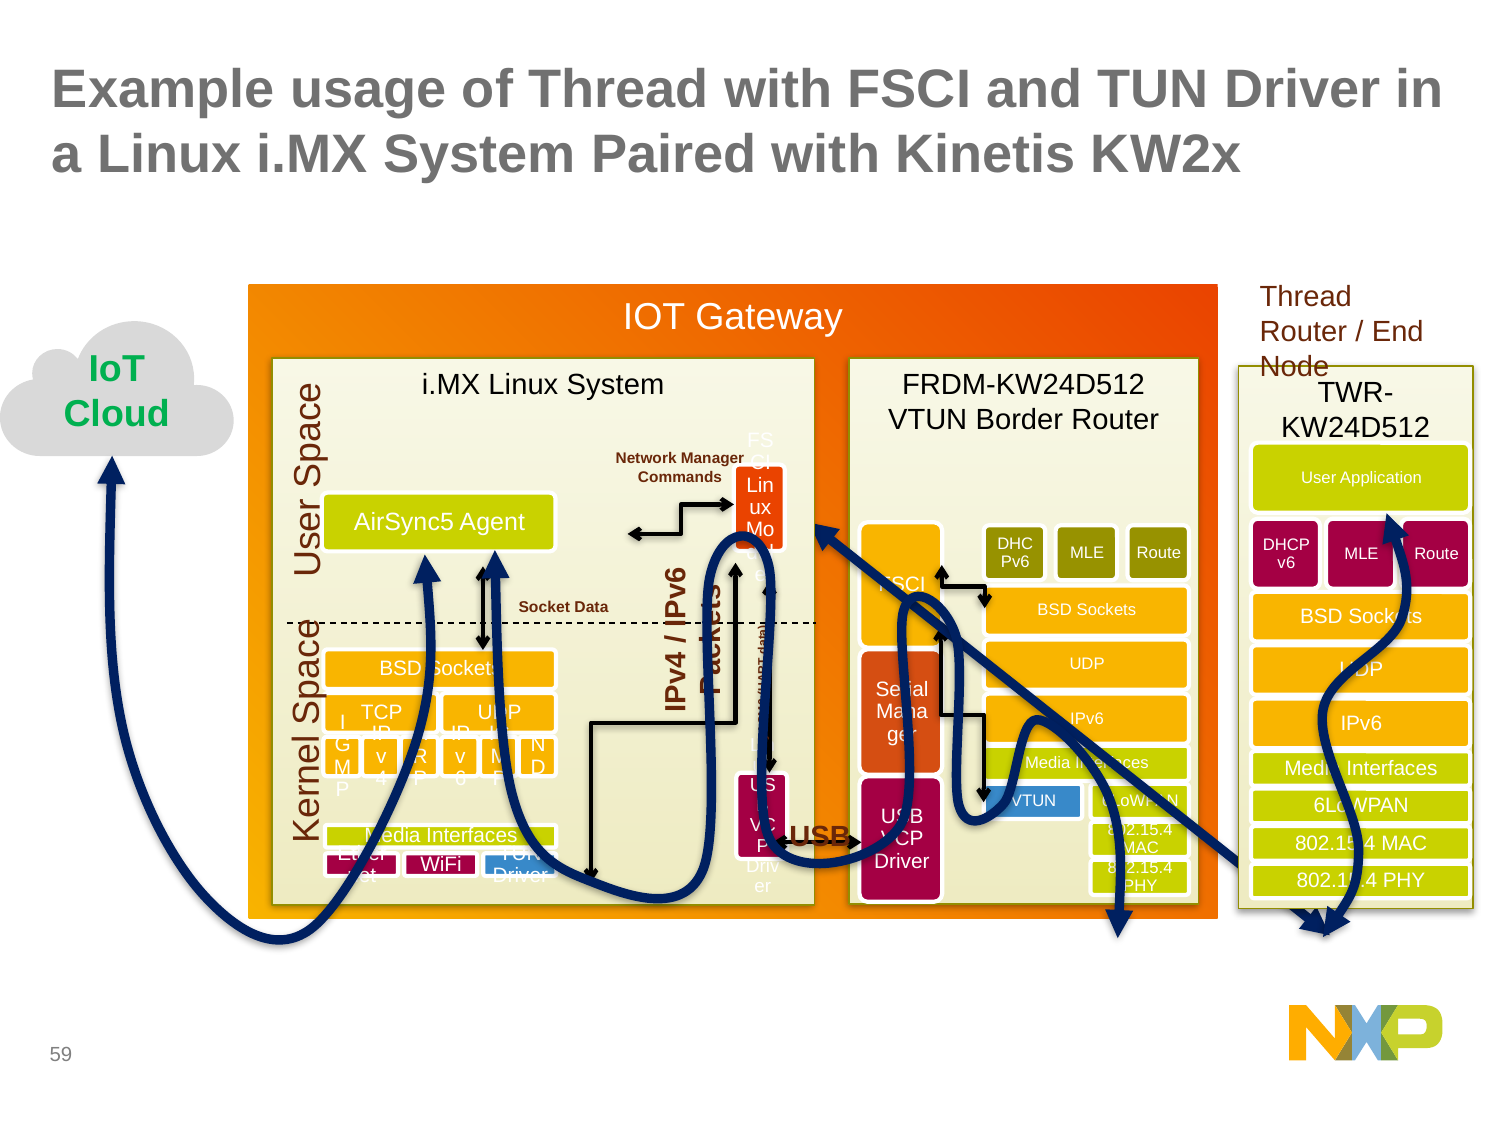

# Example usage of Thread with FSCI and TUN Driver in a Linux i.MX System Paired with Kinetis KW2x
Thread Router / End Node
IOT Gateway
IoT
Cloud
FRDM-KW24D512
VTUN Border Router
FSCI
Serial Manager
USB VCP Driver
DHCPv6
MLE
Route
BSD Sockets
UDP
IPv6
Media Interfaces
VTUN
6LoWPAN
802.15.4 MAC
802.15.4 PHY
i.MX Linux System
TWR-KW24D512
End Node or Router
User Application
DHCPv6
MLE
Route

BSD Sockets
UDP
IPv6
Media Interfaces
6LoWPAN
802.15.4 MAC
802.15.4 PHY
User Space
Network Manager
Commands

FSCI Linux Module
AirSync5 Agent

IPv4 / IPv6 Packets
Socket Data
ttyACM0 (UART data)
BSD Sockets
TCP
IGMP
IPv4
ARP
UDP
IPv6
ICMP
ND
Kernel Space
Linux USB VCP Driver
USB
Media Interfaces
Ethernet
WiFi
TUN Driver